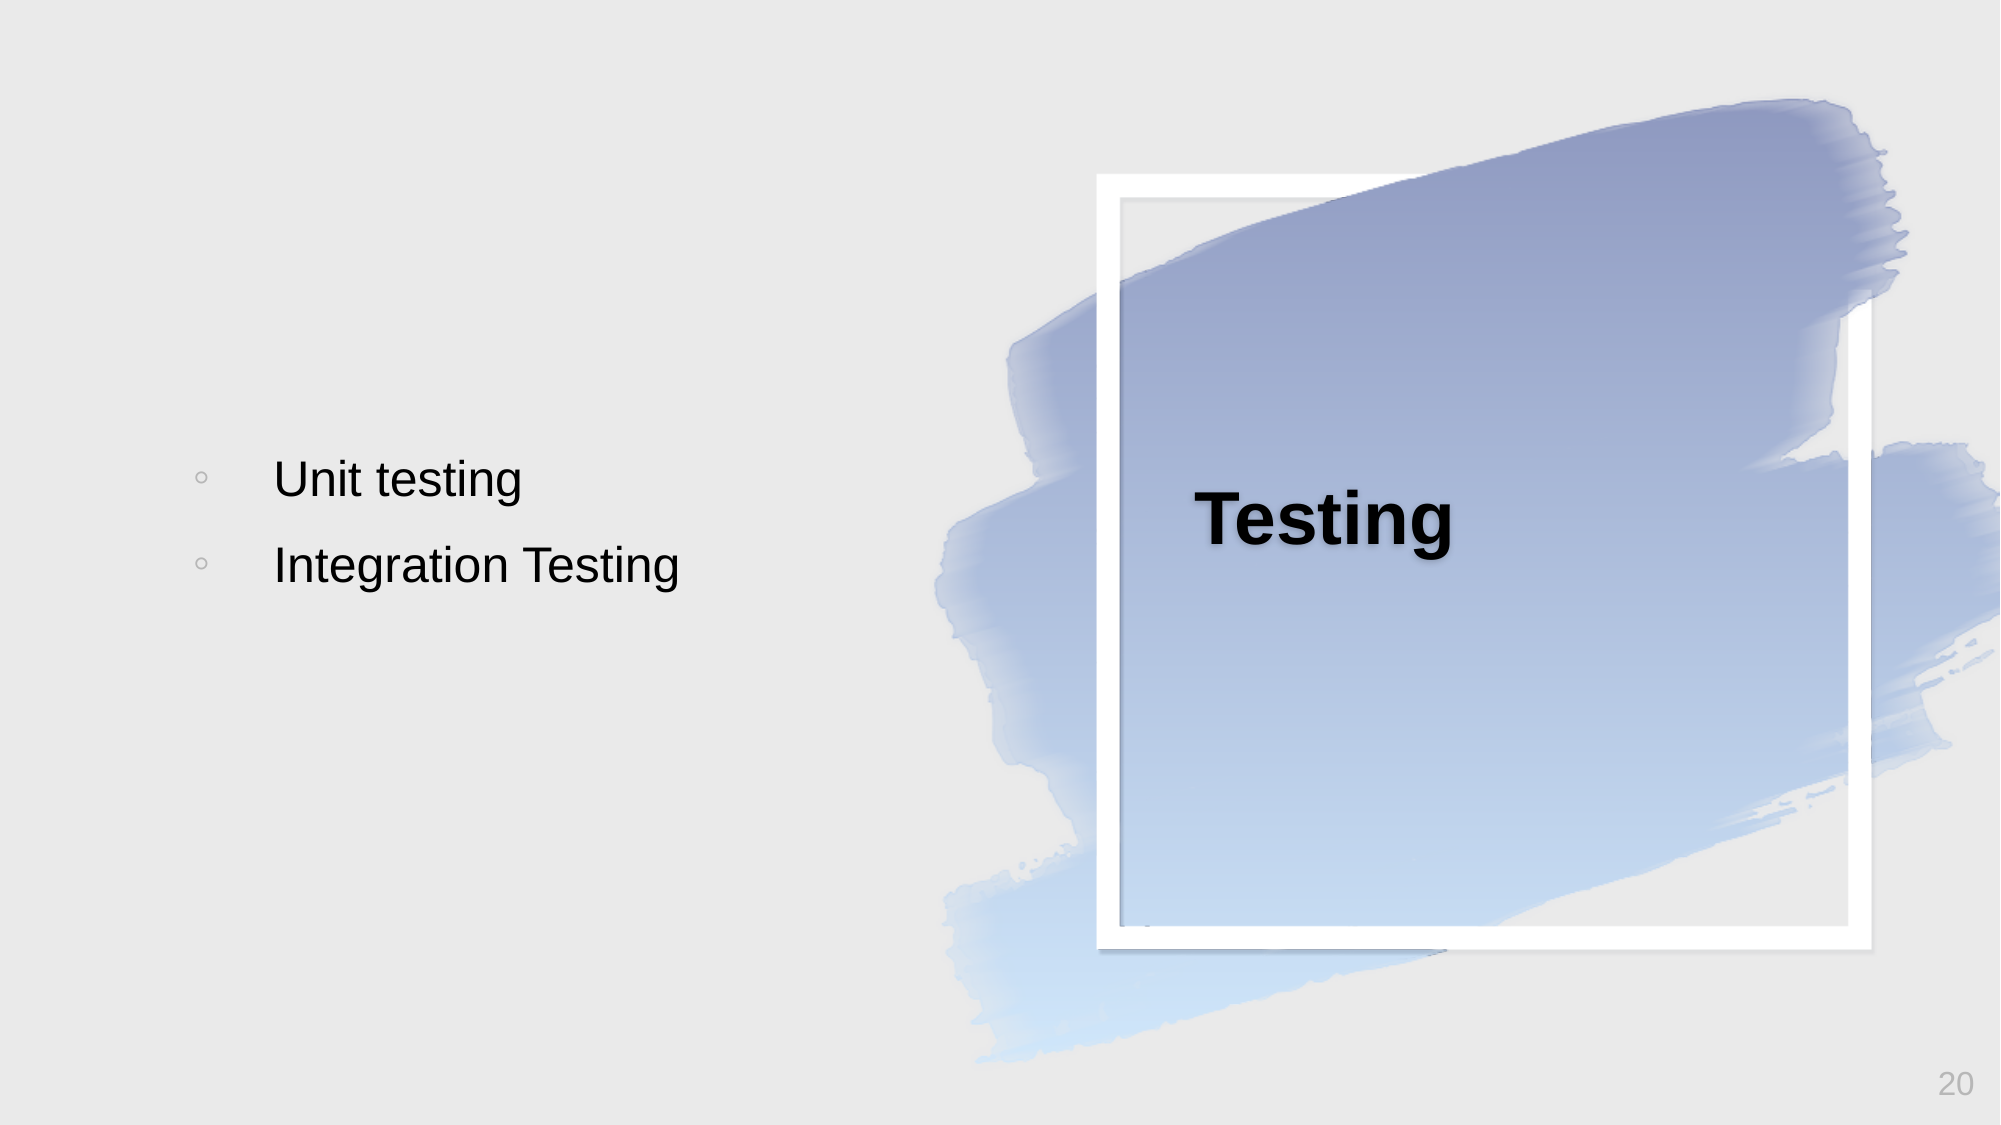

# Testing
Unit testing
Integration Testing
20